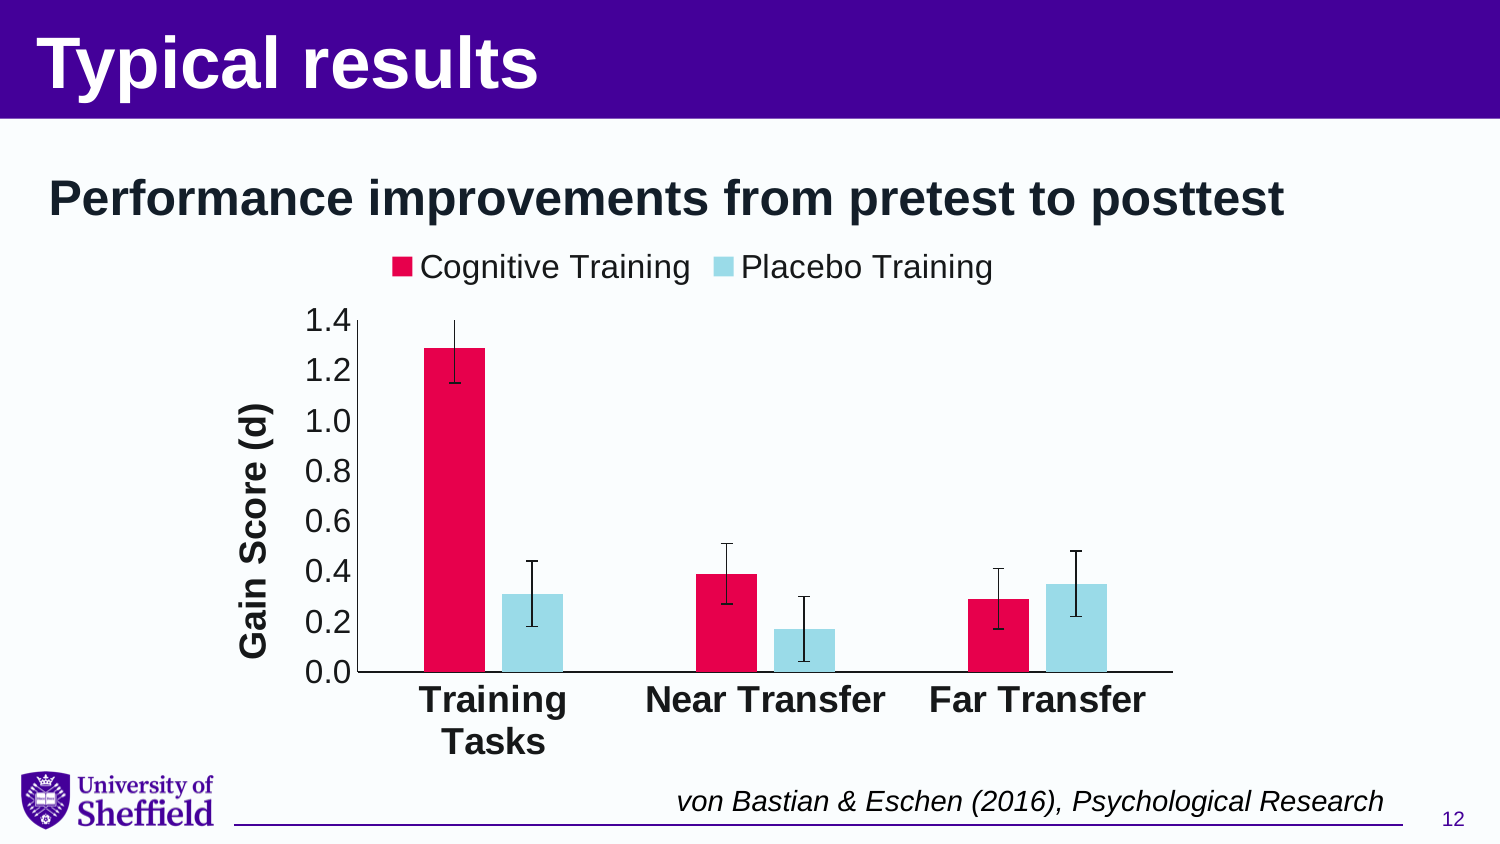

# Typical results
Performance improvements from pretest to posttest

### Chart

| Category | Cognitive Training | Placebo Training |
|---|---|---|
| Training Tasks | 1.29 | 0.31 |
| Near Transfer | 0.39 | 0.17 |
| Far Transfer | 0.29 | 0.35 |
von Bastian & Eschen (2016), Psychological Research
12